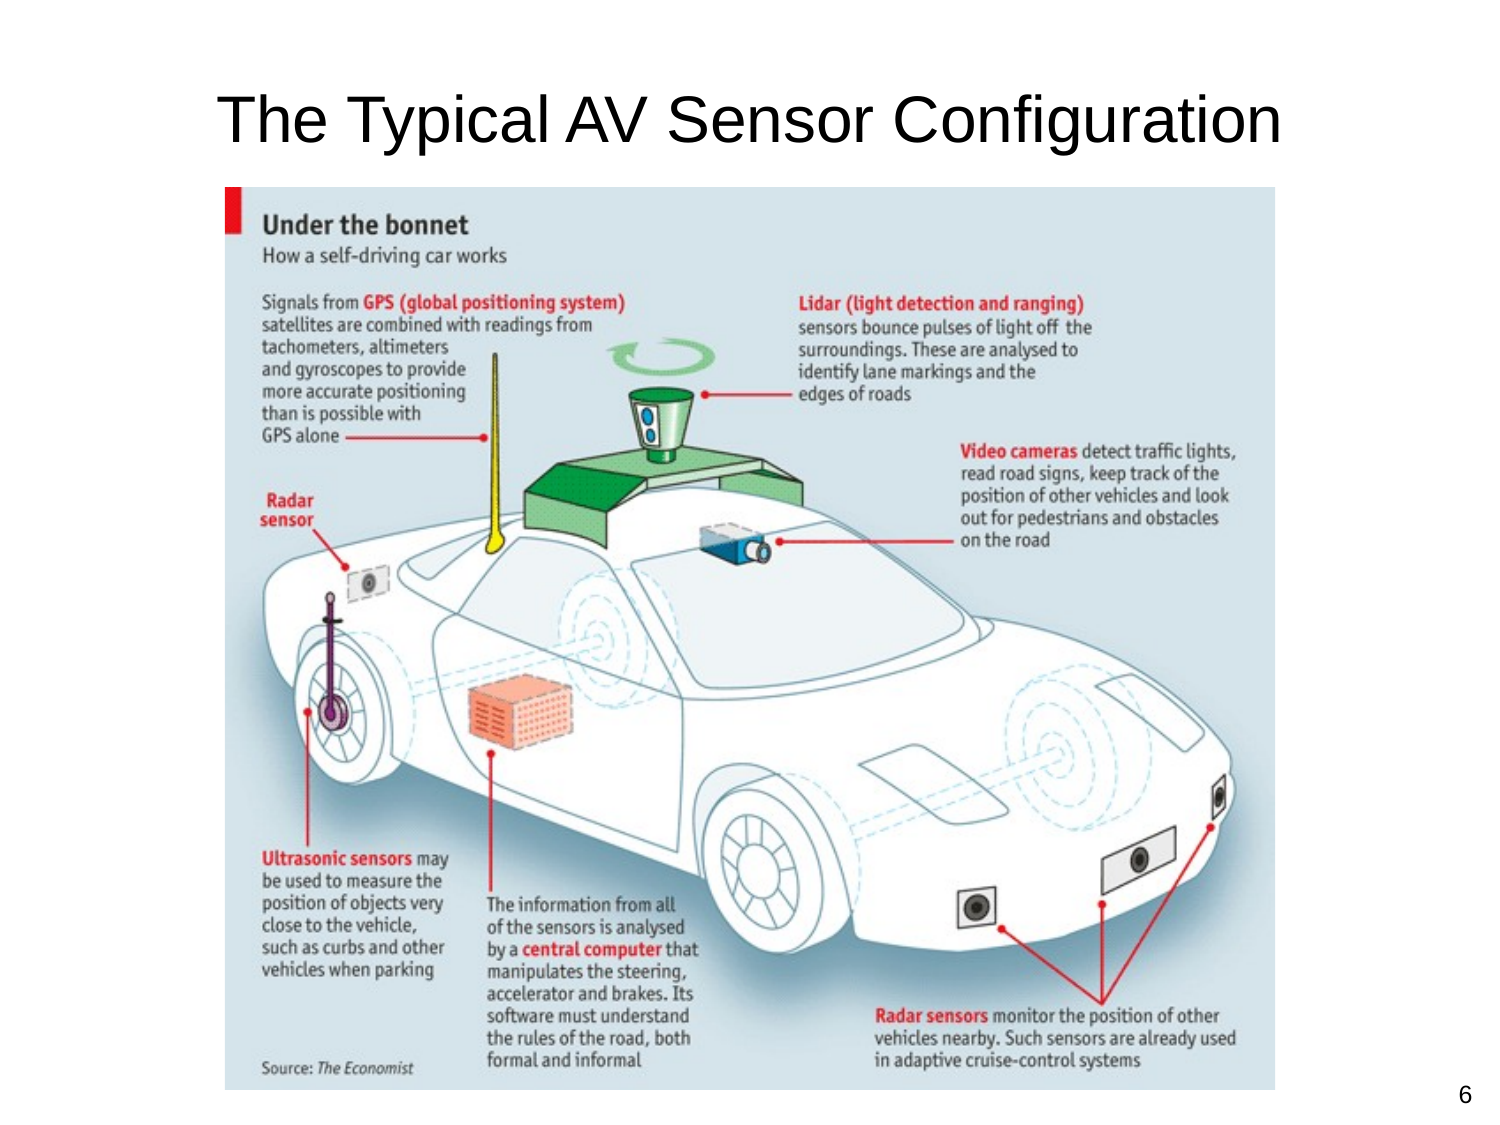

# The Typical AV Sensor Configuration

6